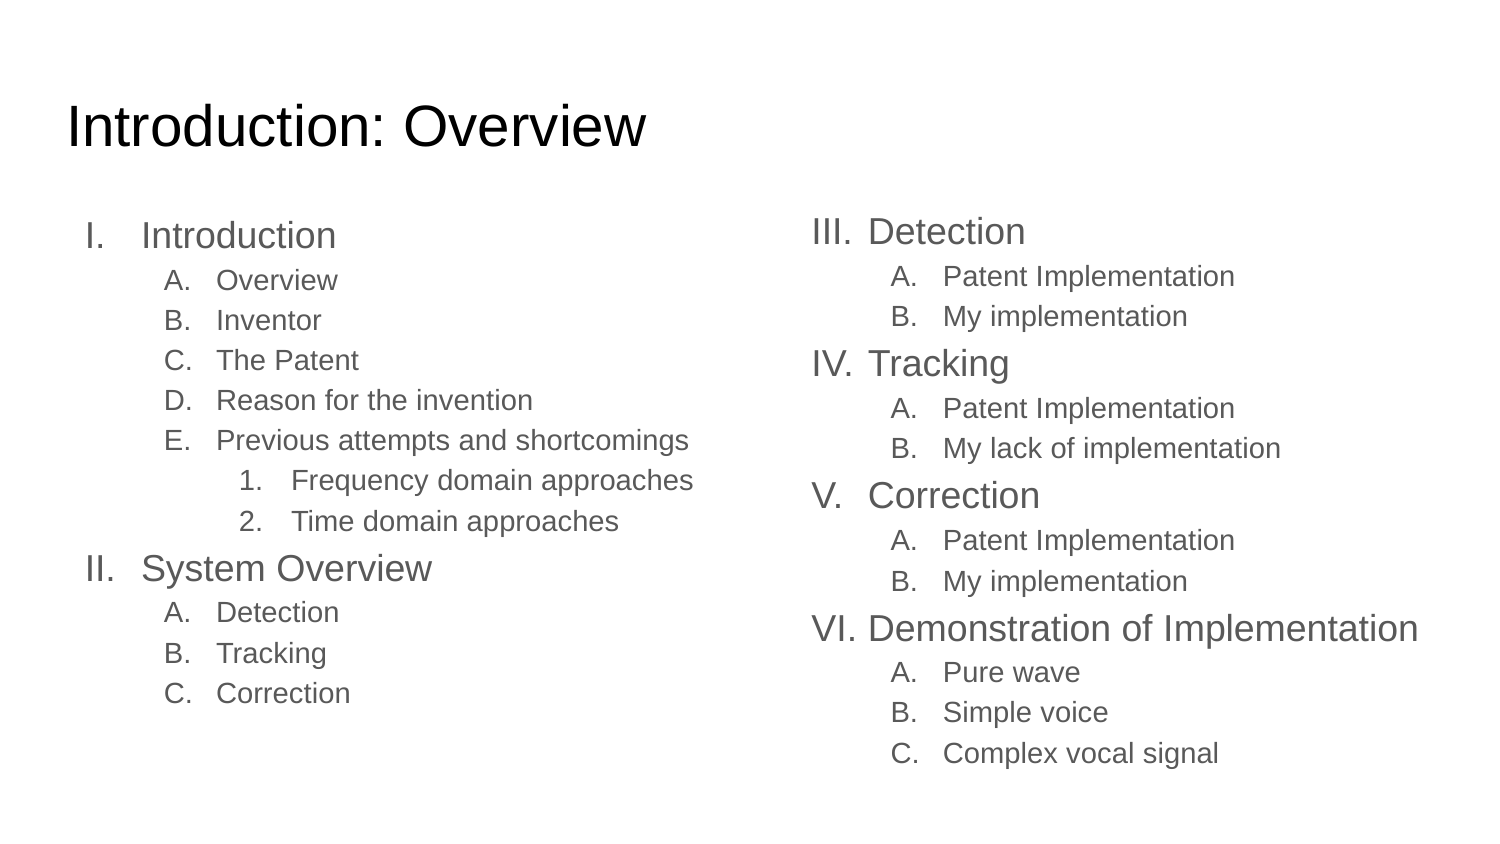

# Introduction: Overview
Detection
Patent Implementation
My implementation
Tracking
Patent Implementation
My lack of implementation
Correction
Patent Implementation
My implementation
Demonstration of Implementation
Pure wave
Simple voice
Complex vocal signal

Introduction
Overview
Inventor
The Patent
Reason for the invention
Previous attempts and shortcomings
Frequency domain approaches
Time domain approaches
System Overview
Detection
Tracking
Correction